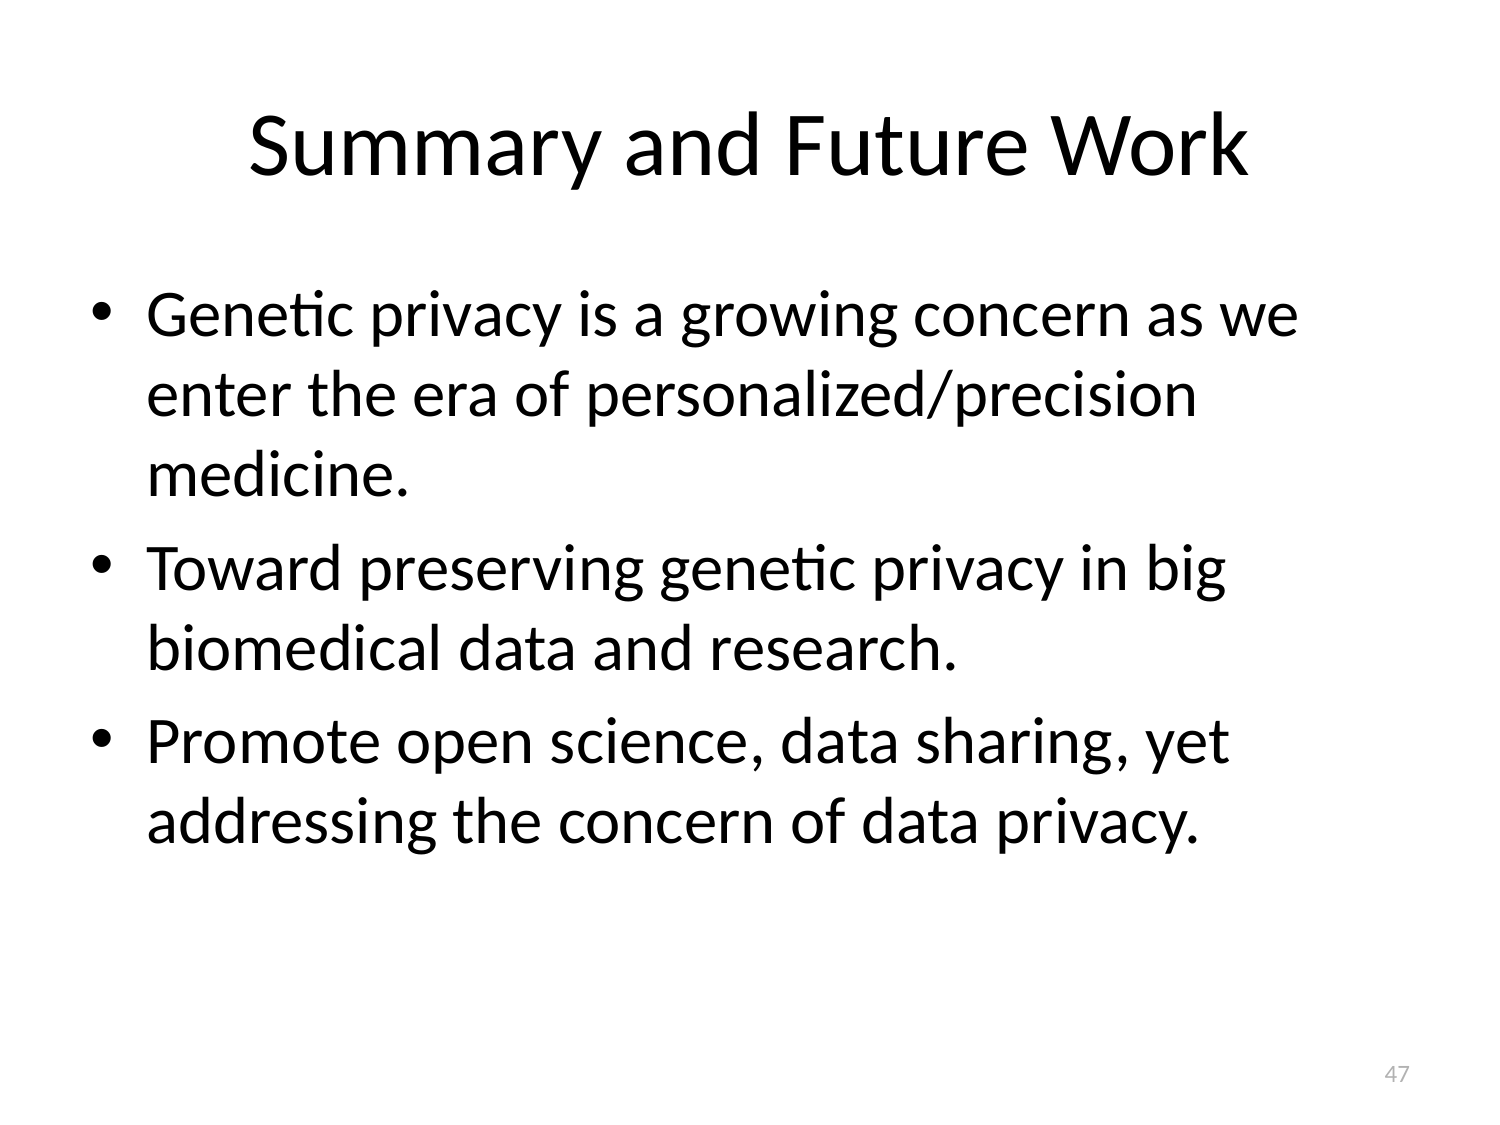

# Summary and Future Work
Genetic privacy is a growing concern as we enter the era of personalized/precision medicine.
Toward preserving genetic privacy in big biomedical data and research.
Promote open science, data sharing, yet addressing the concern of data privacy.

47